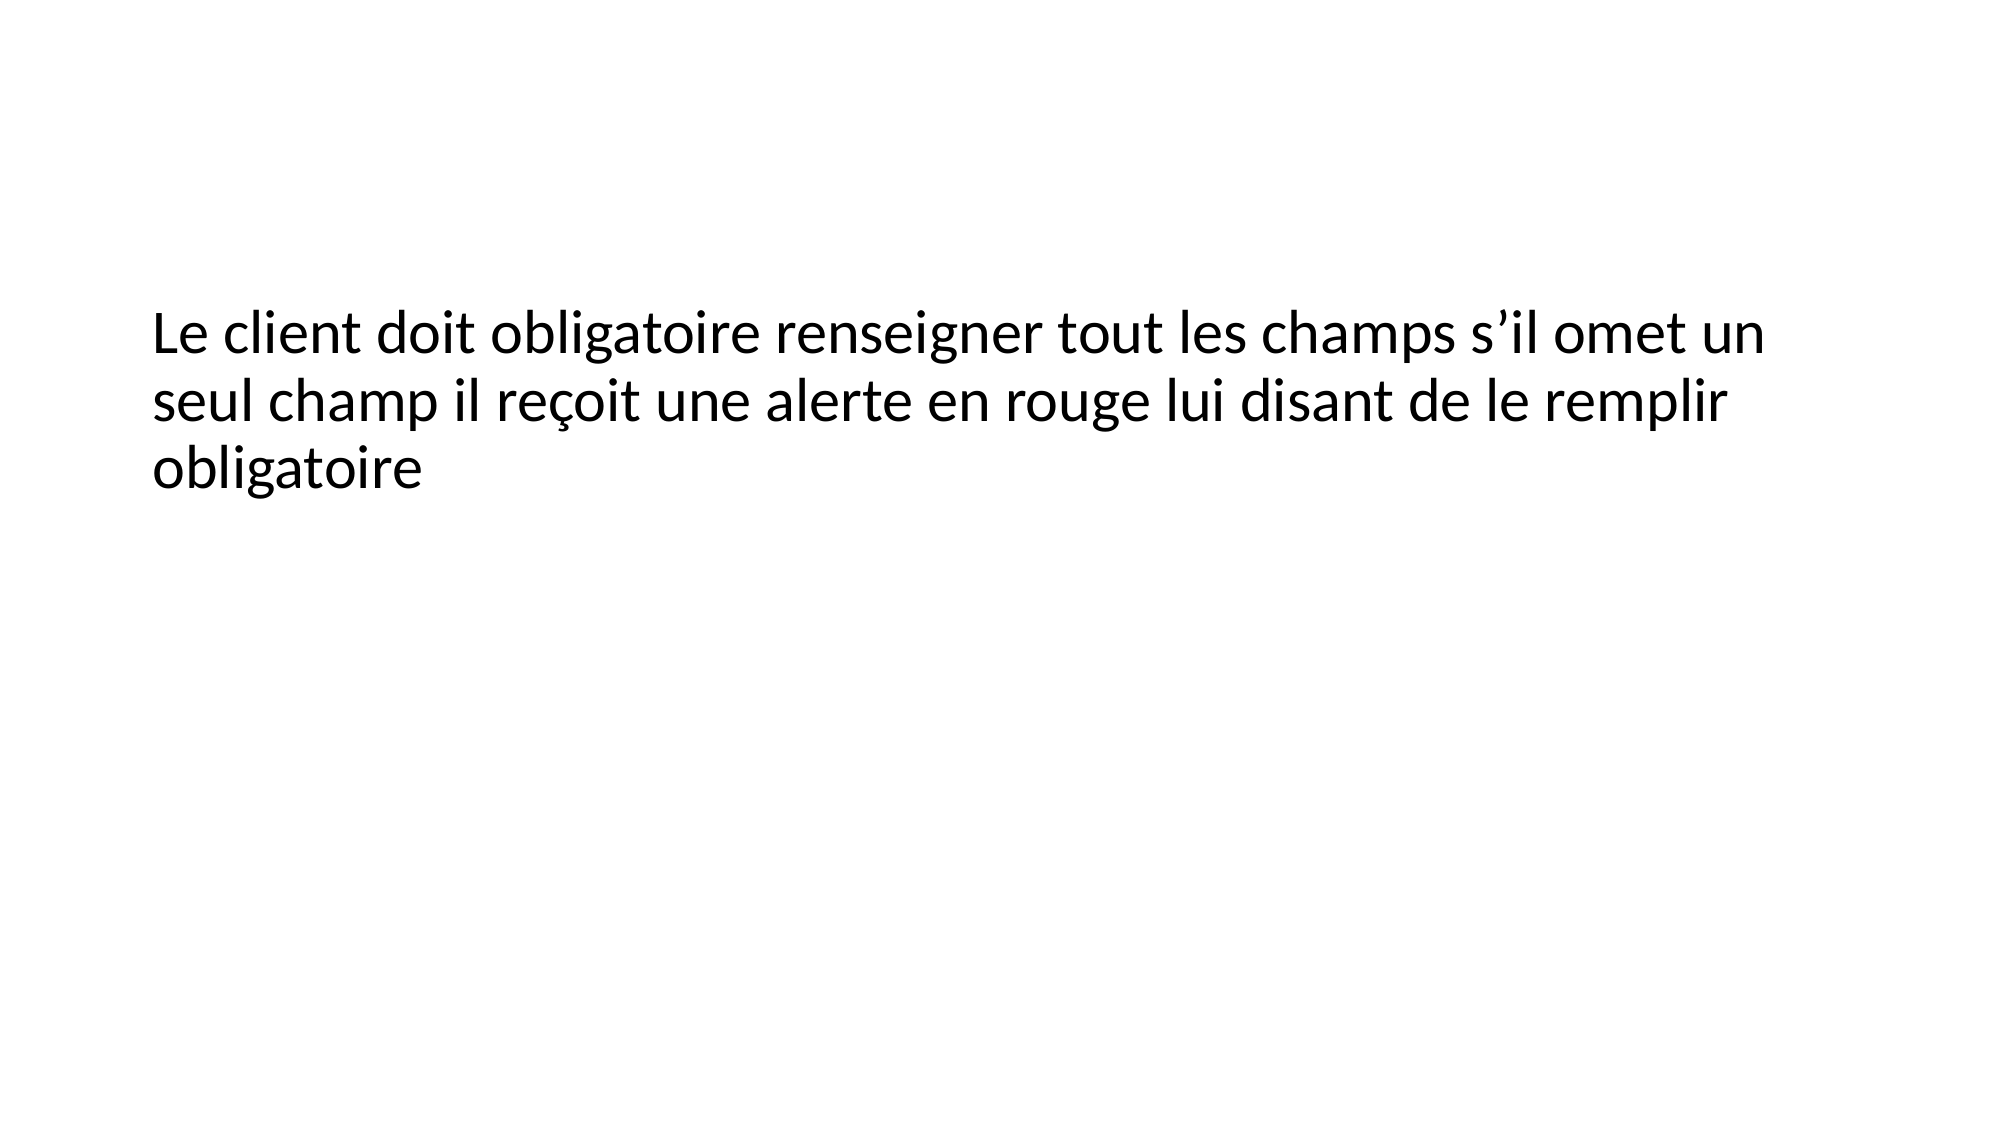

# Le client doit obligatoire renseigner tout les champs s’il omet un seul champ il reçoit une alerte en rouge lui disant de le remplir obligatoire